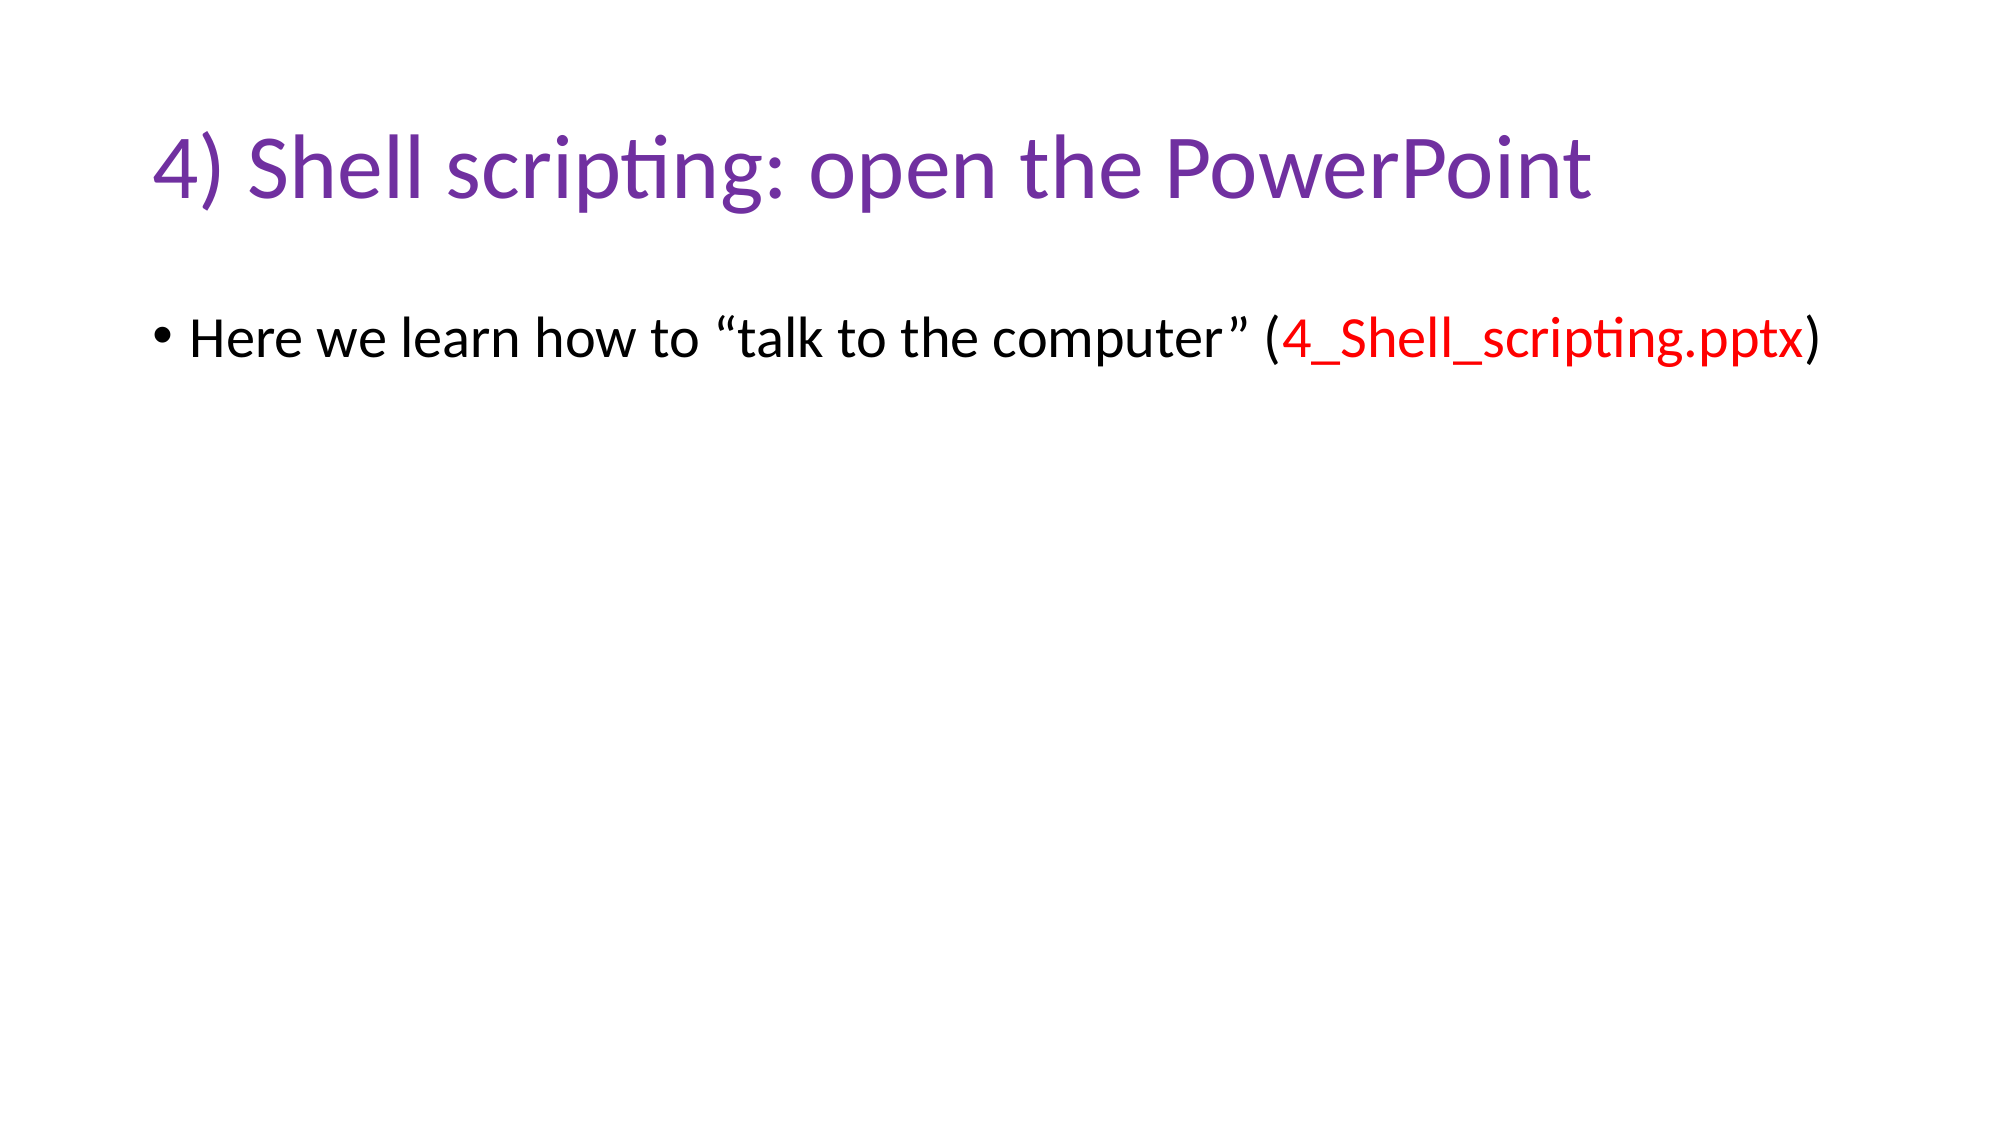

# 4) Shell scripting: open the PowerPoint
Here we learn how to “talk to the computer” (4_Shell_scripting.pptx)